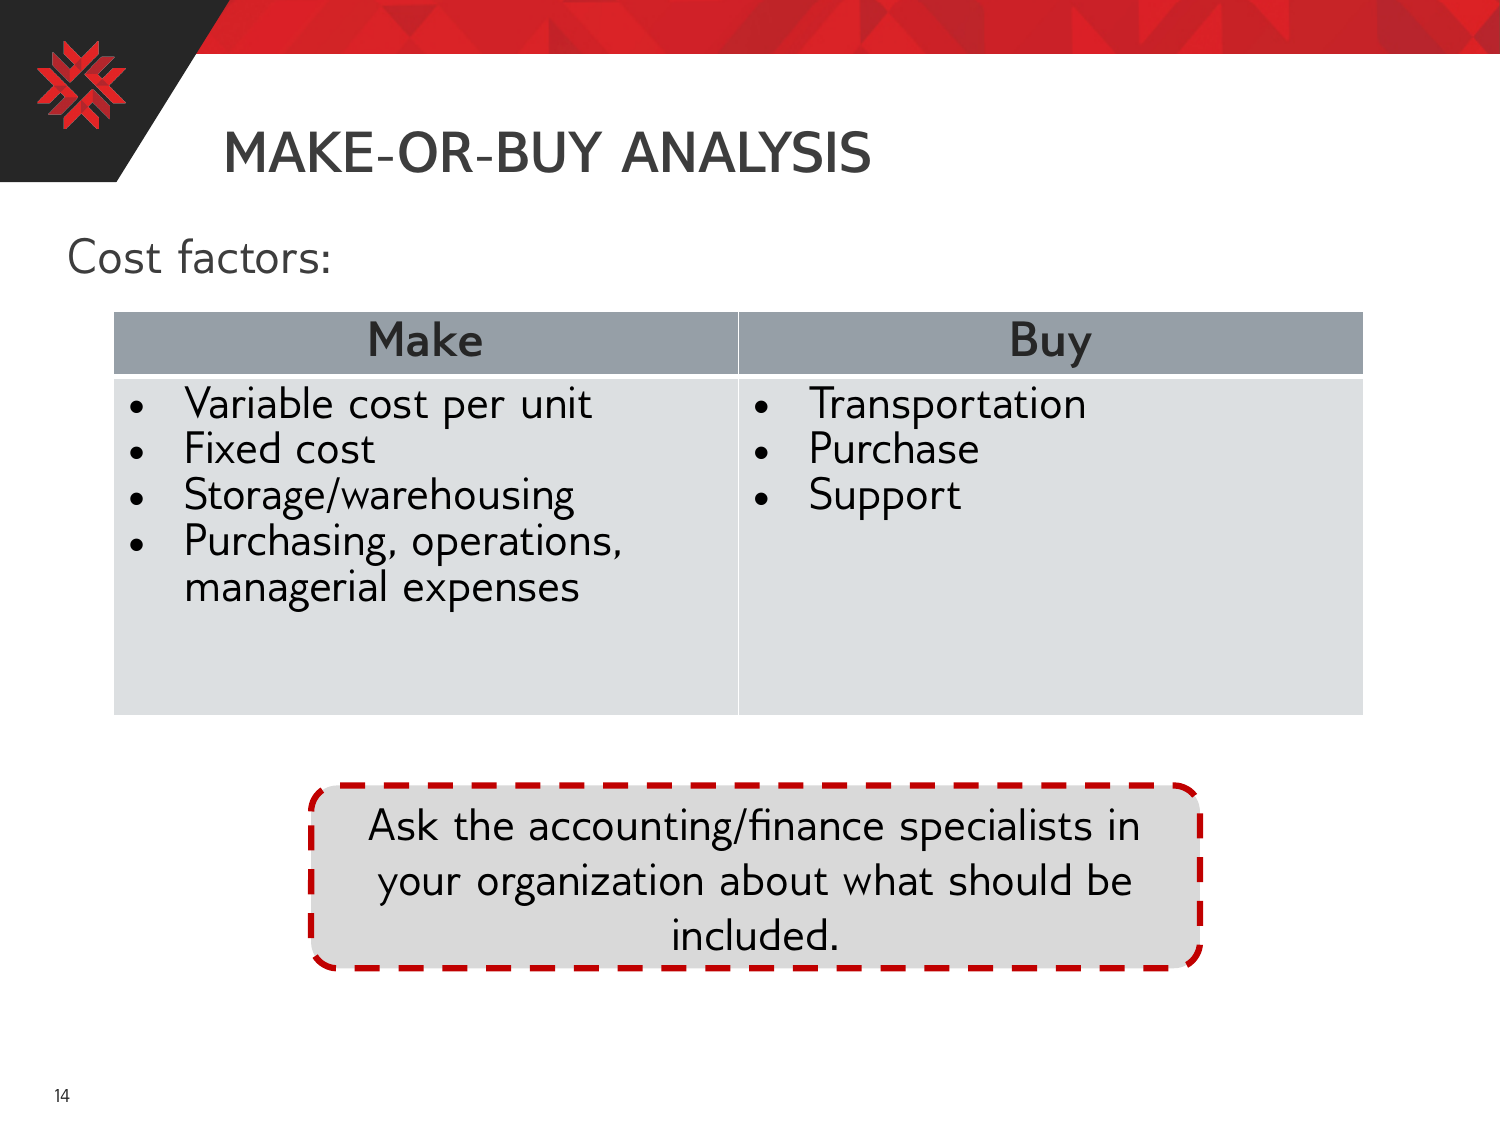

# Make-or-buy analysis
Cost factors:
| Make | Buy |
| --- | --- |
| Variable cost per unit Fixed cost Storage/warehousing Purchasing, operations, managerial expenses | Transportation Purchase Support |
Ask the accounting/finance specialists in your organization about what should be included.
14